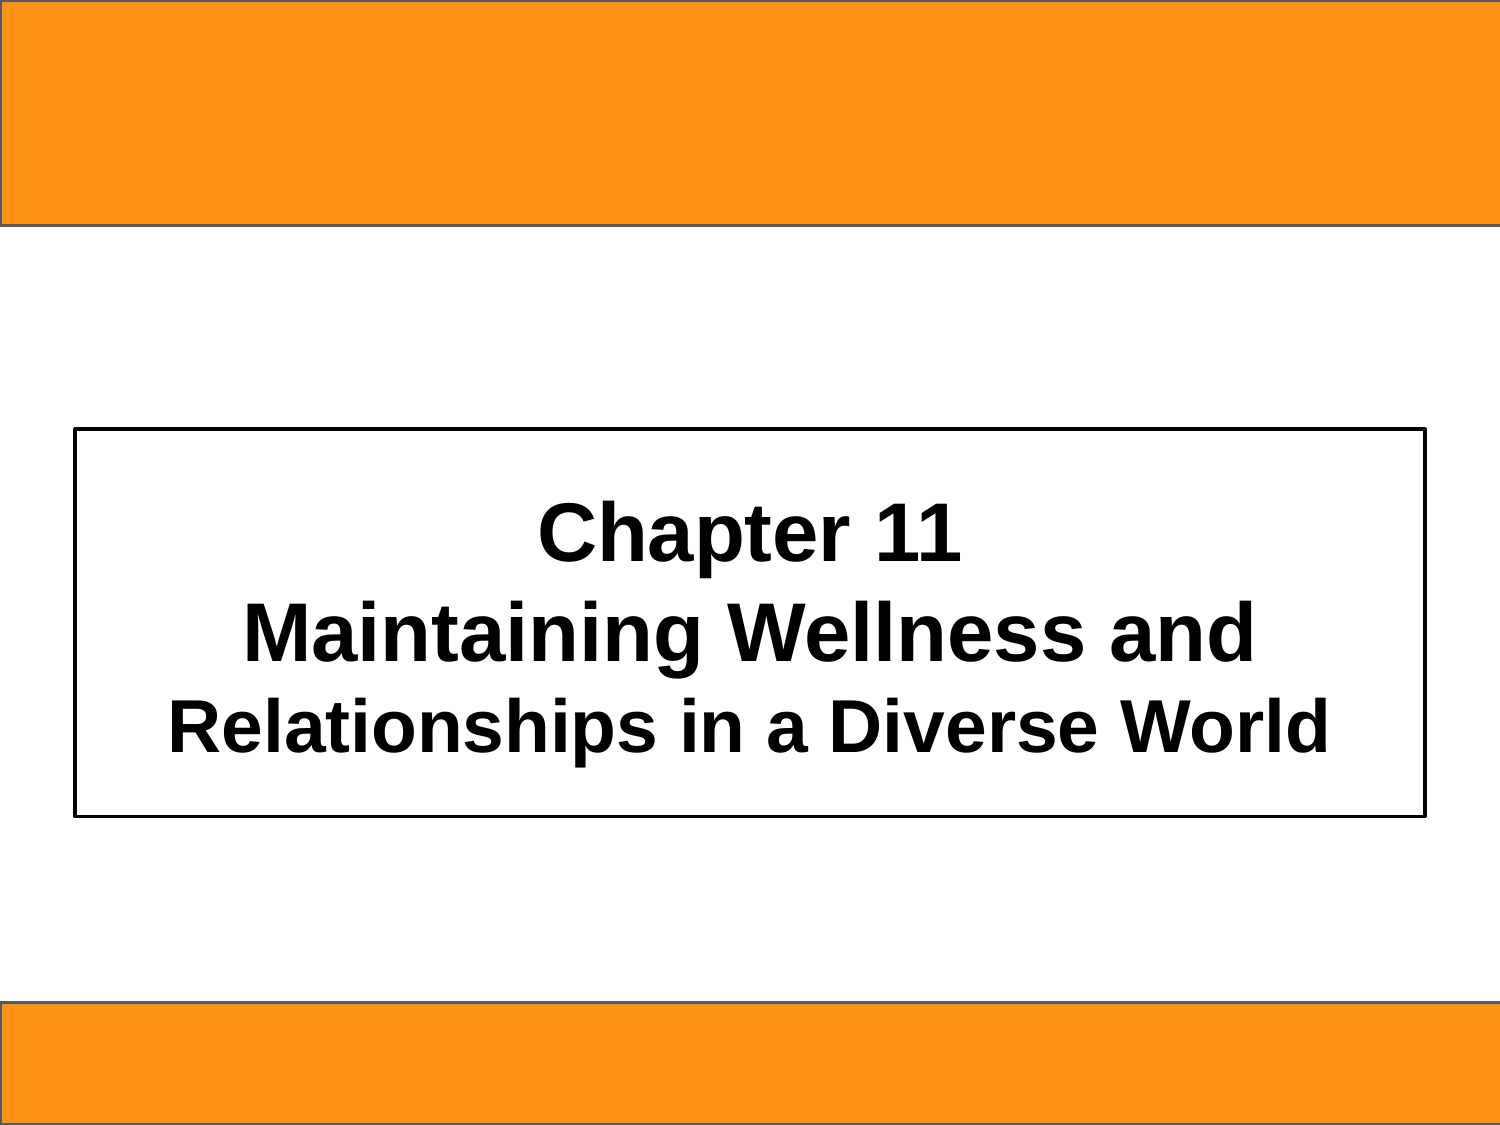

# Chapter 11 Maintaining Wellness and Relationships in a Diverse World